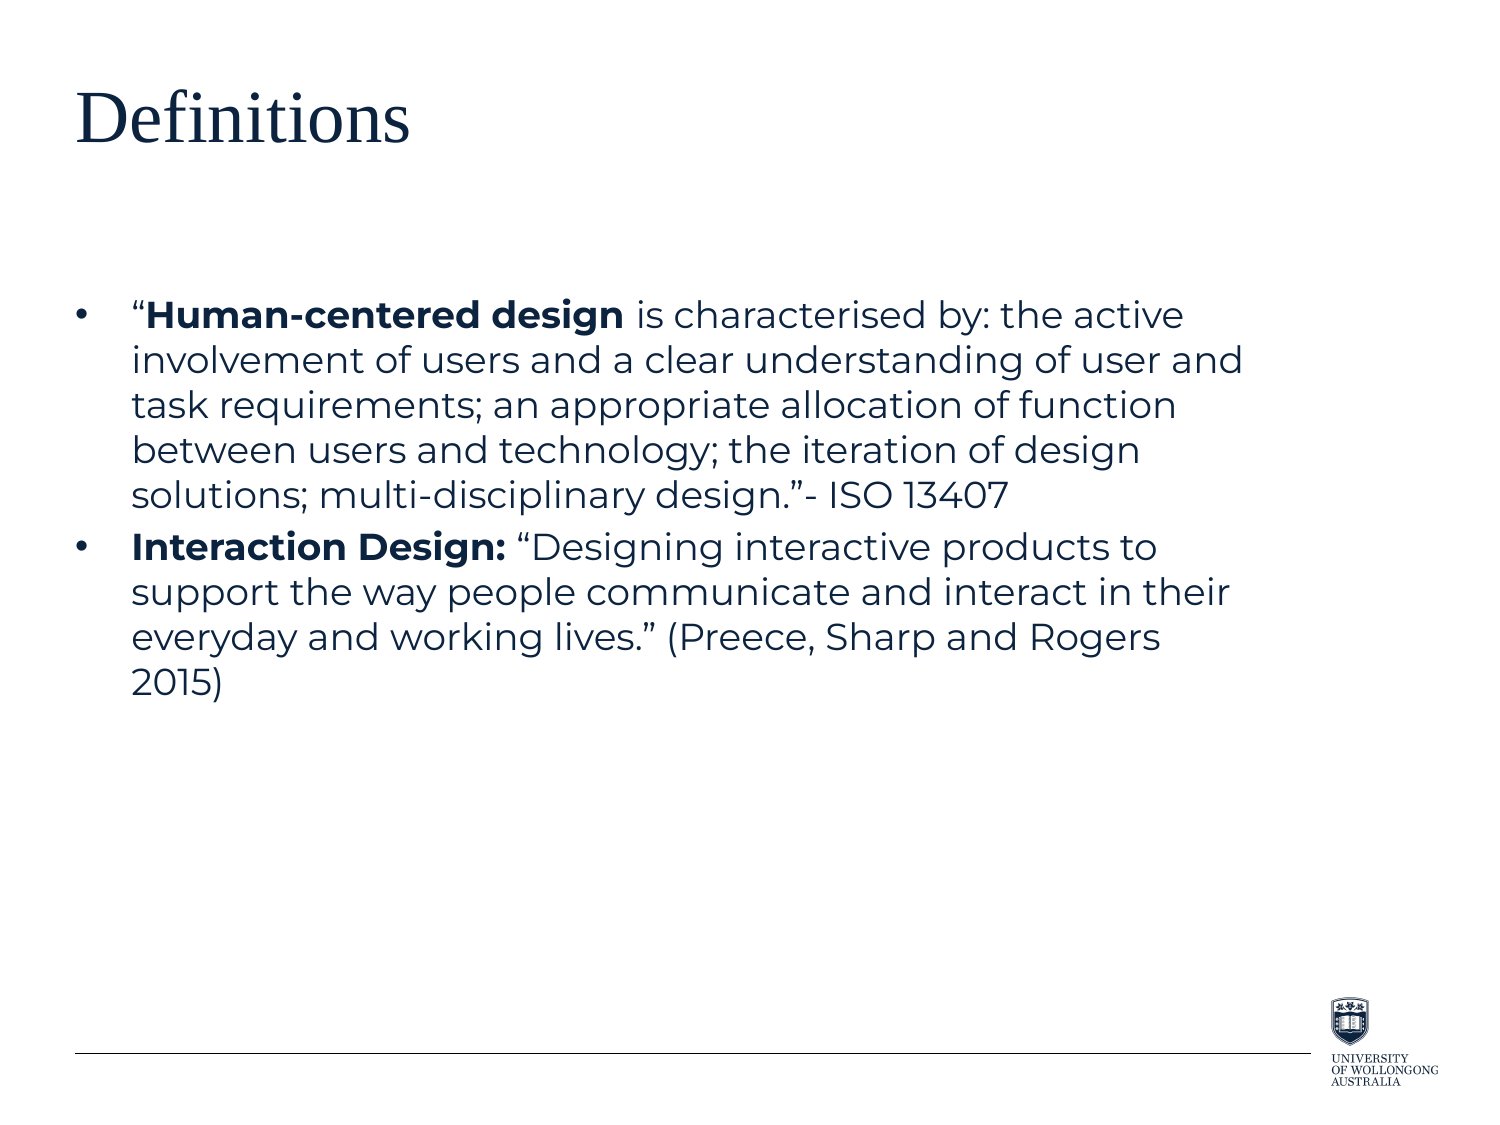

# Definitions
“Human-centered design is characterised by: the active involvement of users and a clear understanding of user and task requirements; an appropriate allocation of function between users and technology; the iteration of design solutions; multi-disciplinary design.”- ISO 13407
Interaction Design: “Designing interactive products to support the way people communicate and interact in their everyday and working lives.” (Preece, Sharp and Rogers 2015)